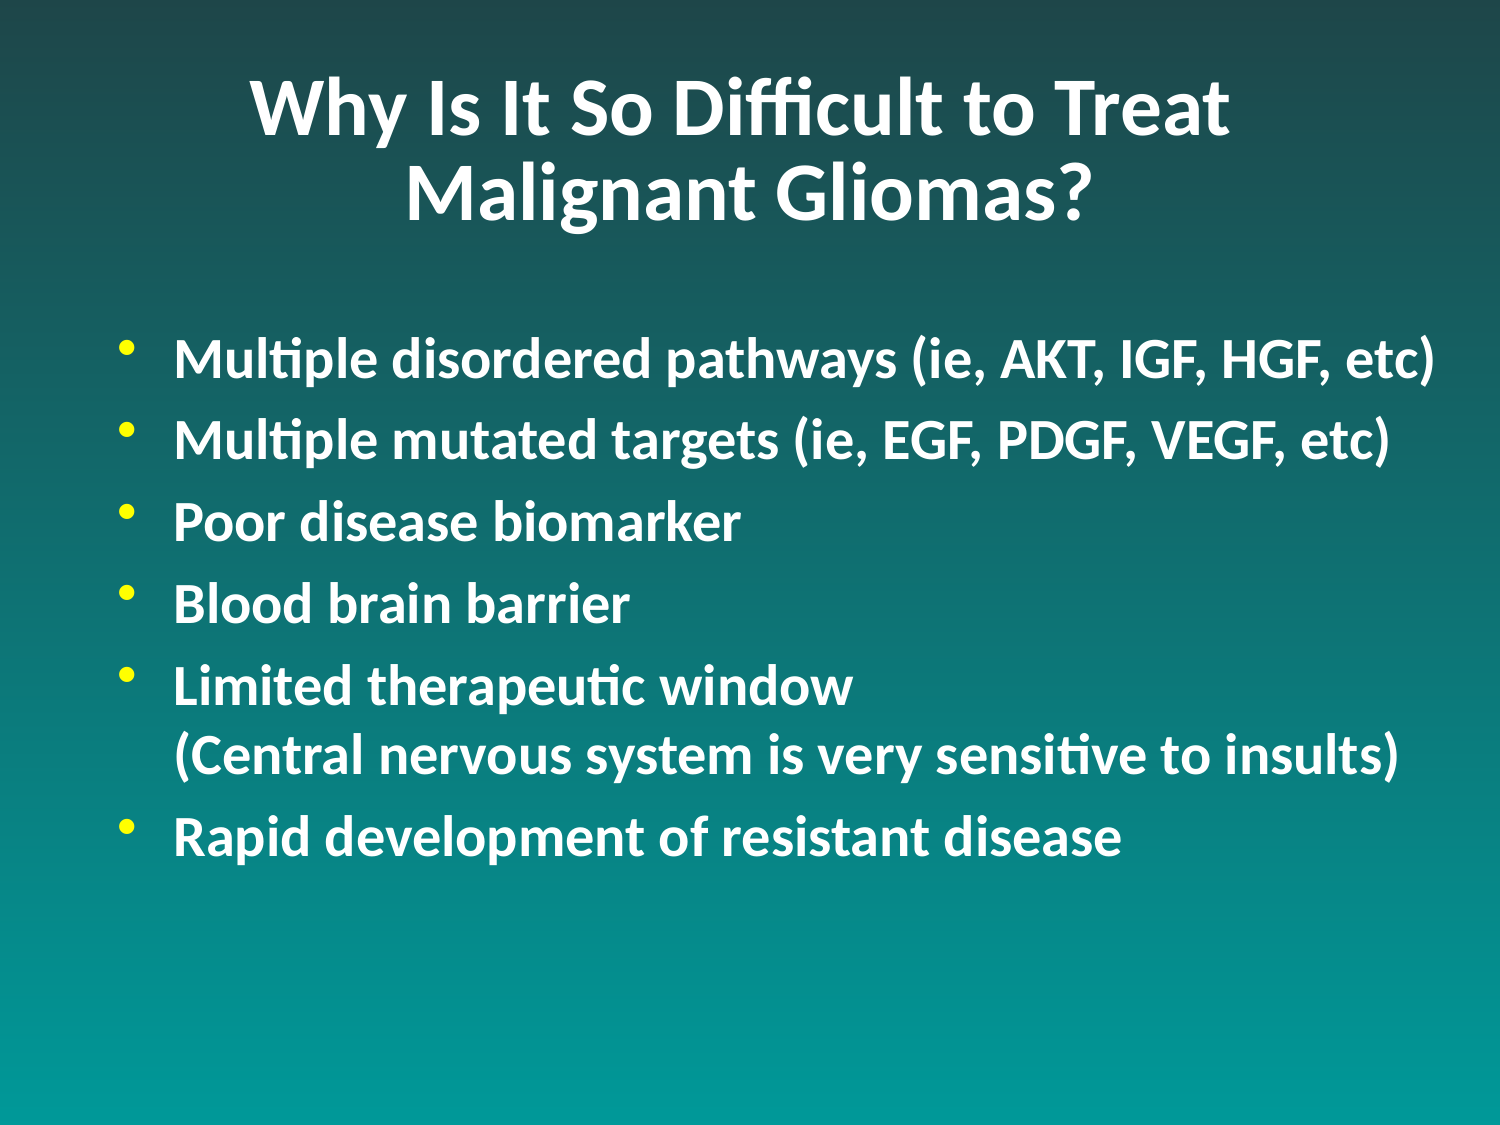

# Why Is It So Difficult to Treat Malignant Gliomas?
Multiple disordered pathways (ie, AKT, IGF, HGF, etc)
Multiple mutated targets (ie, EGF, PDGF, VEGF, etc)
Poor disease biomarker
Blood brain barrier
Limited therapeutic window
(Central nervous system is very sensitive to insults)
Rapid development of resistant disease